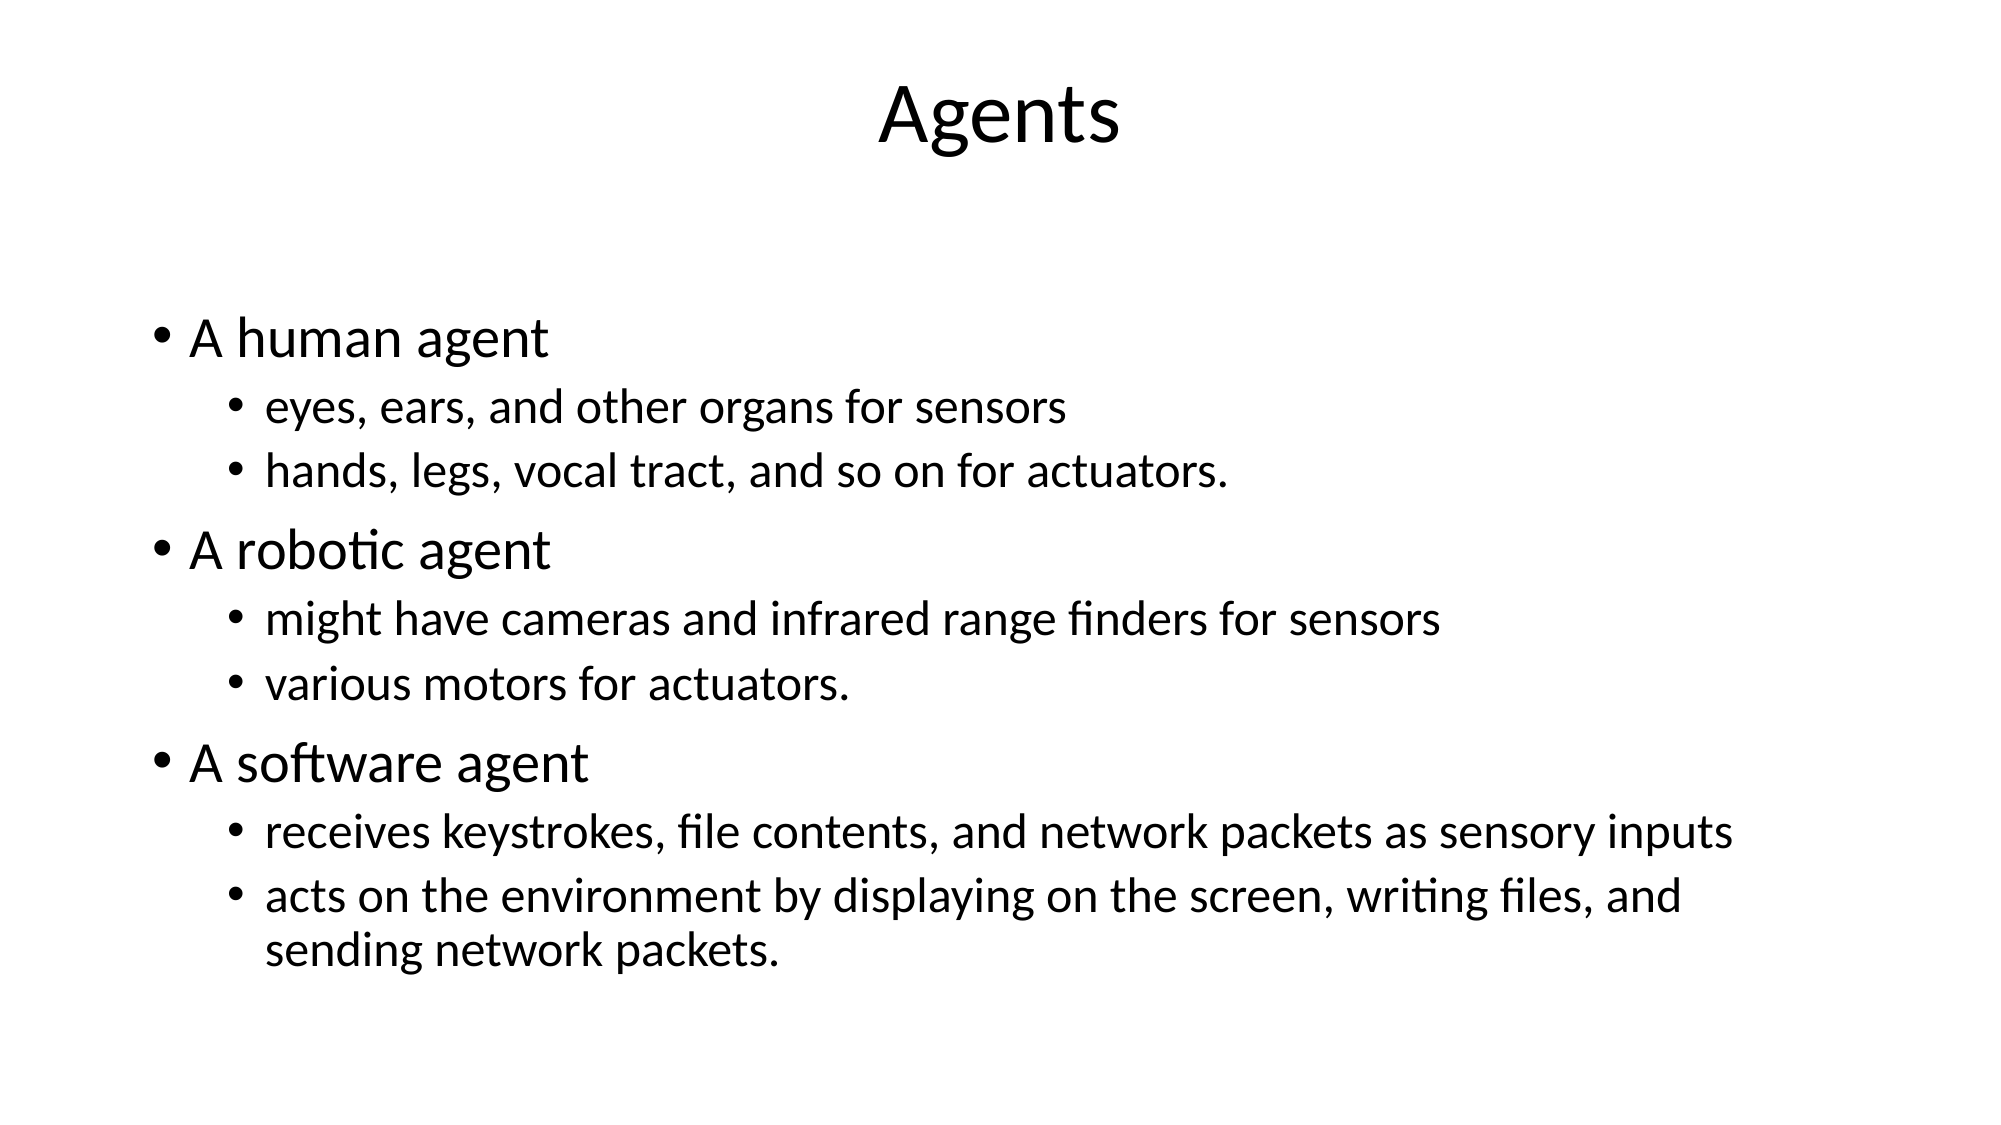

# Agents
A human agent
eyes, ears, and other organs for sensors
hands, legs, vocal tract, and so on for actuators.
A robotic agent
might have cameras and infrared range ﬁnders for sensors
various motors for actuators.
A software agent
receives keystrokes, ﬁle contents, and network packets as sensory inputs
acts on the environment by displaying on the screen, writing ﬁles, and sending network packets.